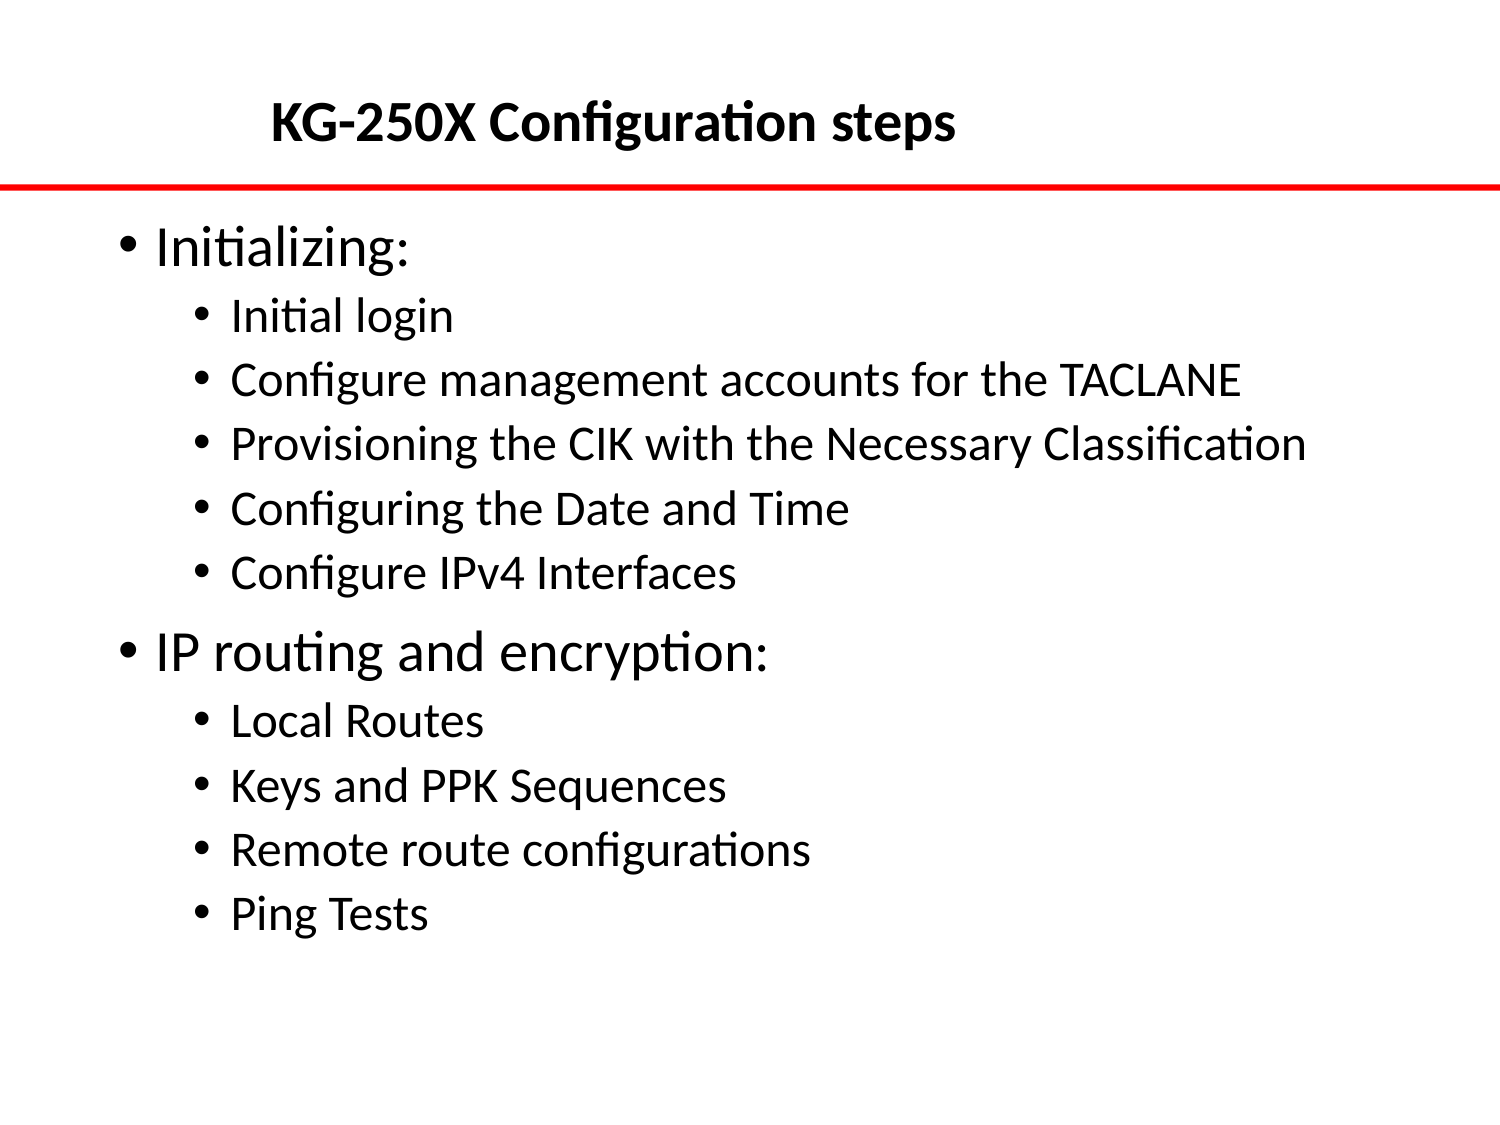

# KG-250X Configuration steps
Initializing:
Initial login
Configure management accounts for the TACLANE
Provisioning the CIK with the Necessary Classification
Configuring the Date and Time
Configure IPv4 Interfaces
IP routing and encryption:
Local Routes
Keys and PPK Sequences
Remote route configurations
Ping Tests